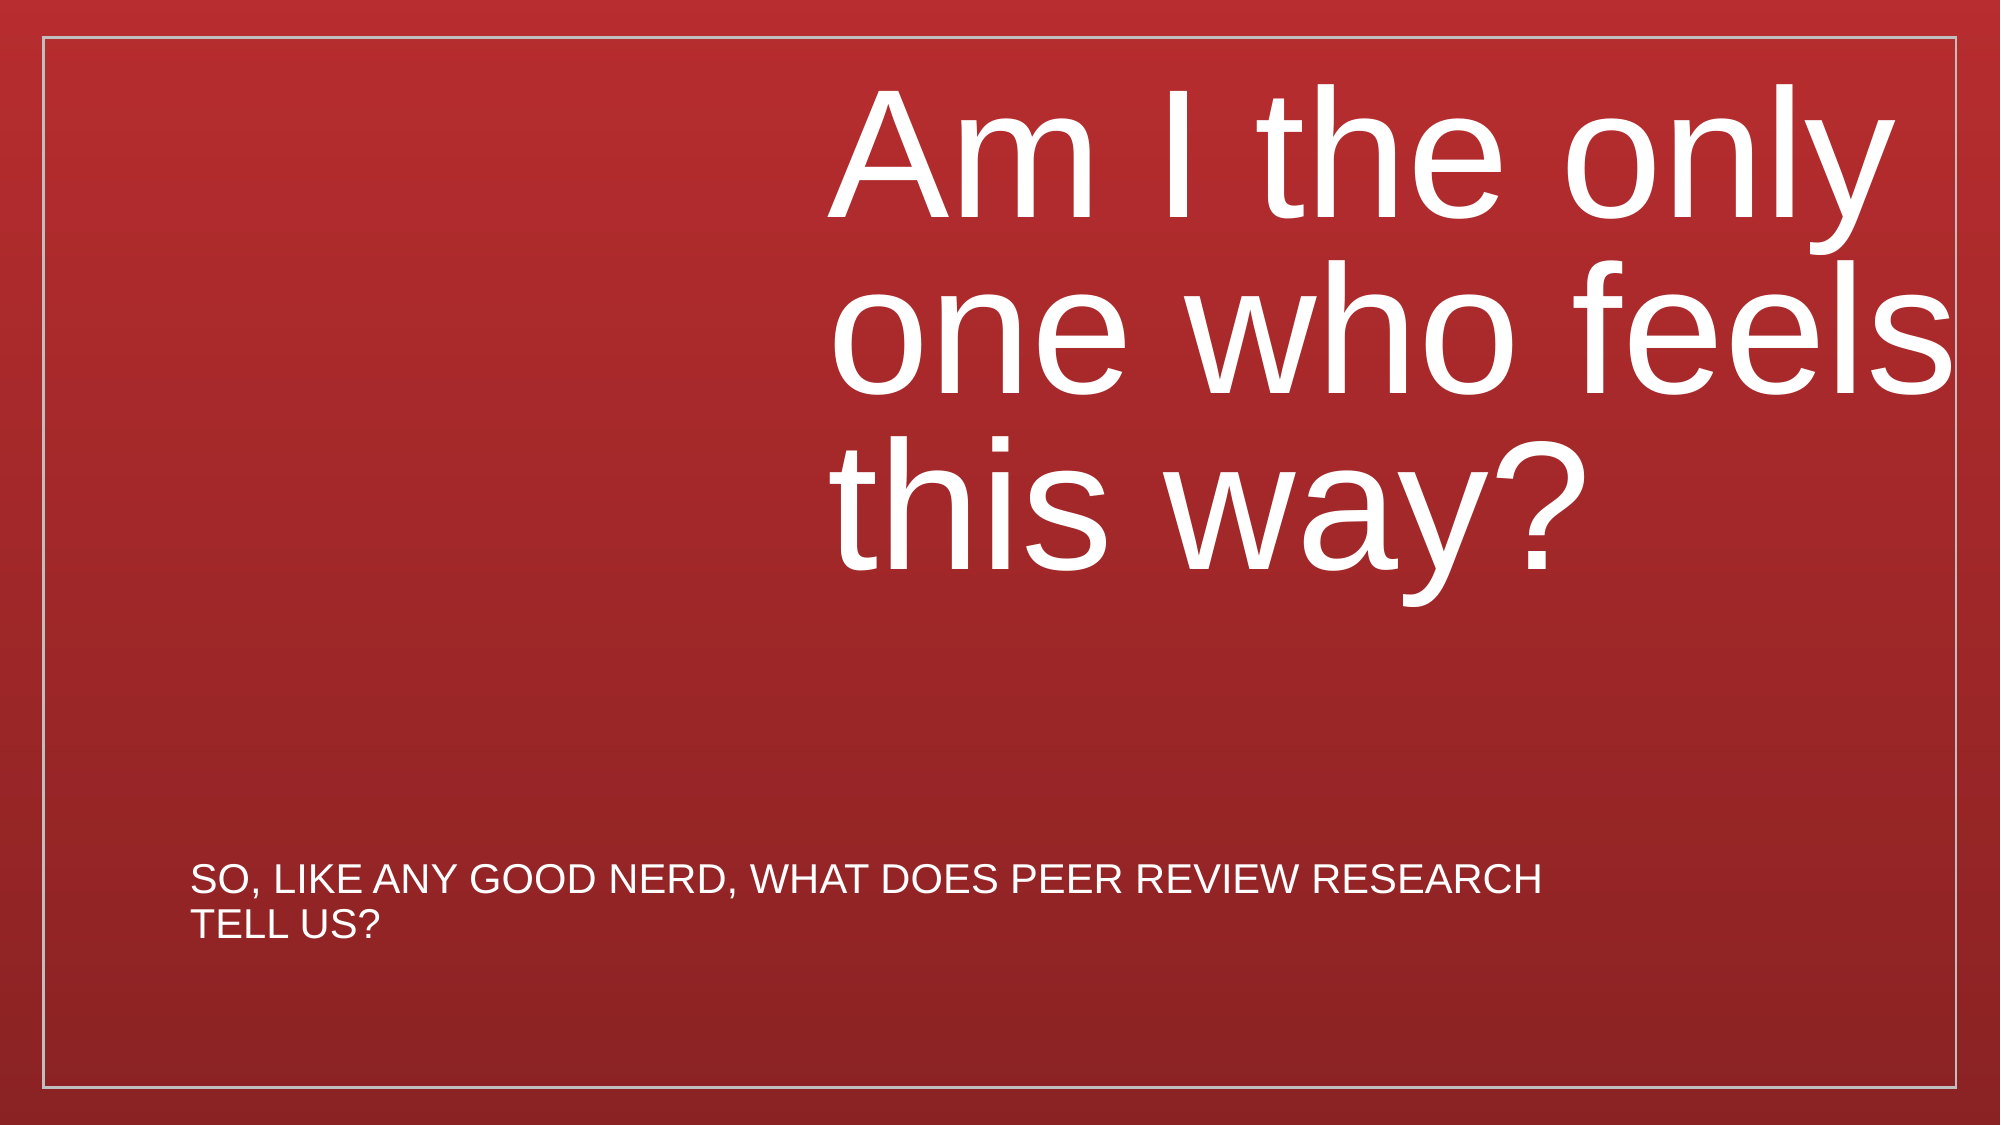

# Am I the only one who feels this way?
So, like any good nerd, what does peer review research tell us?